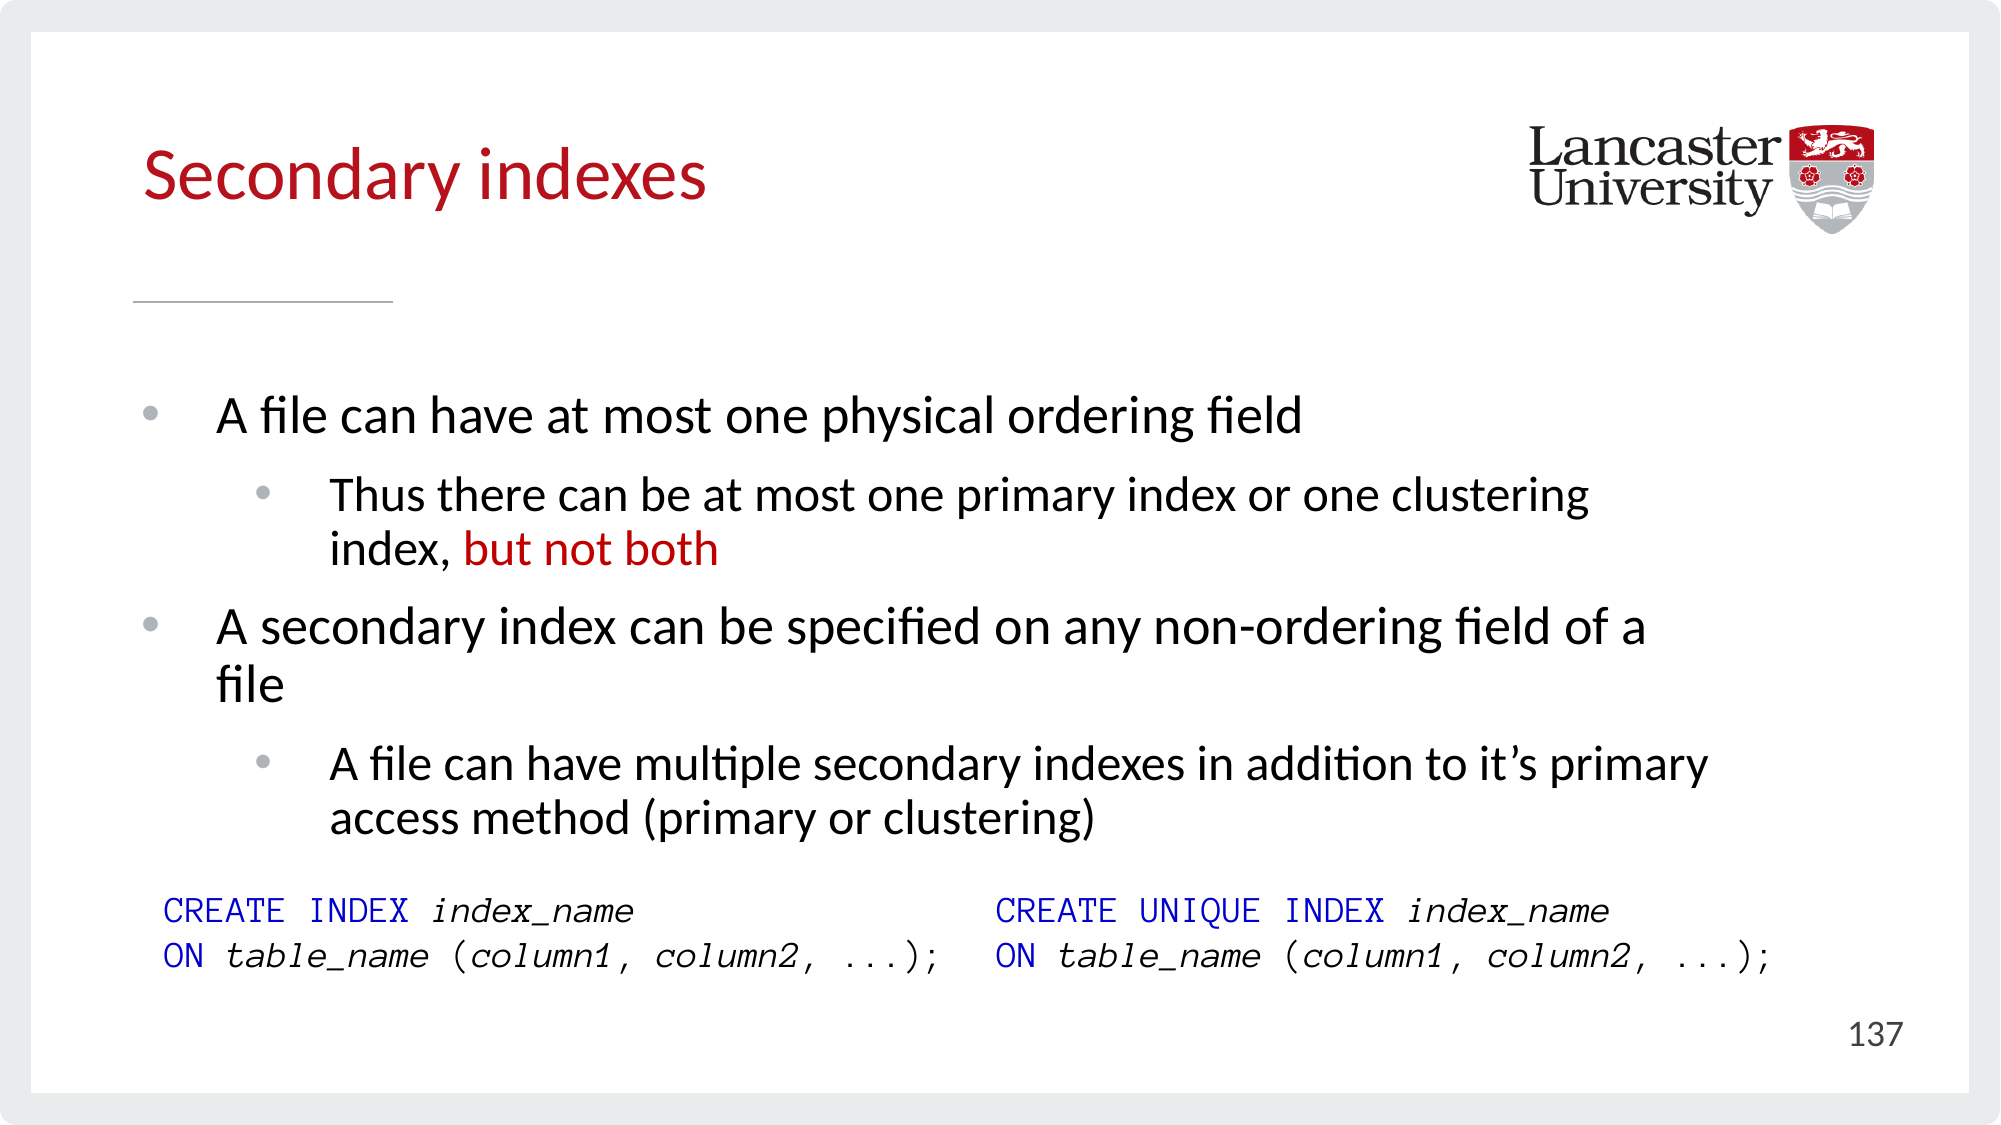

# Secondary indexes
A file can have at most one physical ordering field
Thus there can be at most one primary index or one clustering index, but not both
A secondary index can be specified on any non-ordering field of a file
A file can have multiple secondary indexes in addition to it’s primary access method (primary or clustering)

CREATE UNIQUE INDEX index_name
ON table_name (column1, column2, ...);
CREATE INDEX index_name
ON table_name (column1, column2, ...);
137